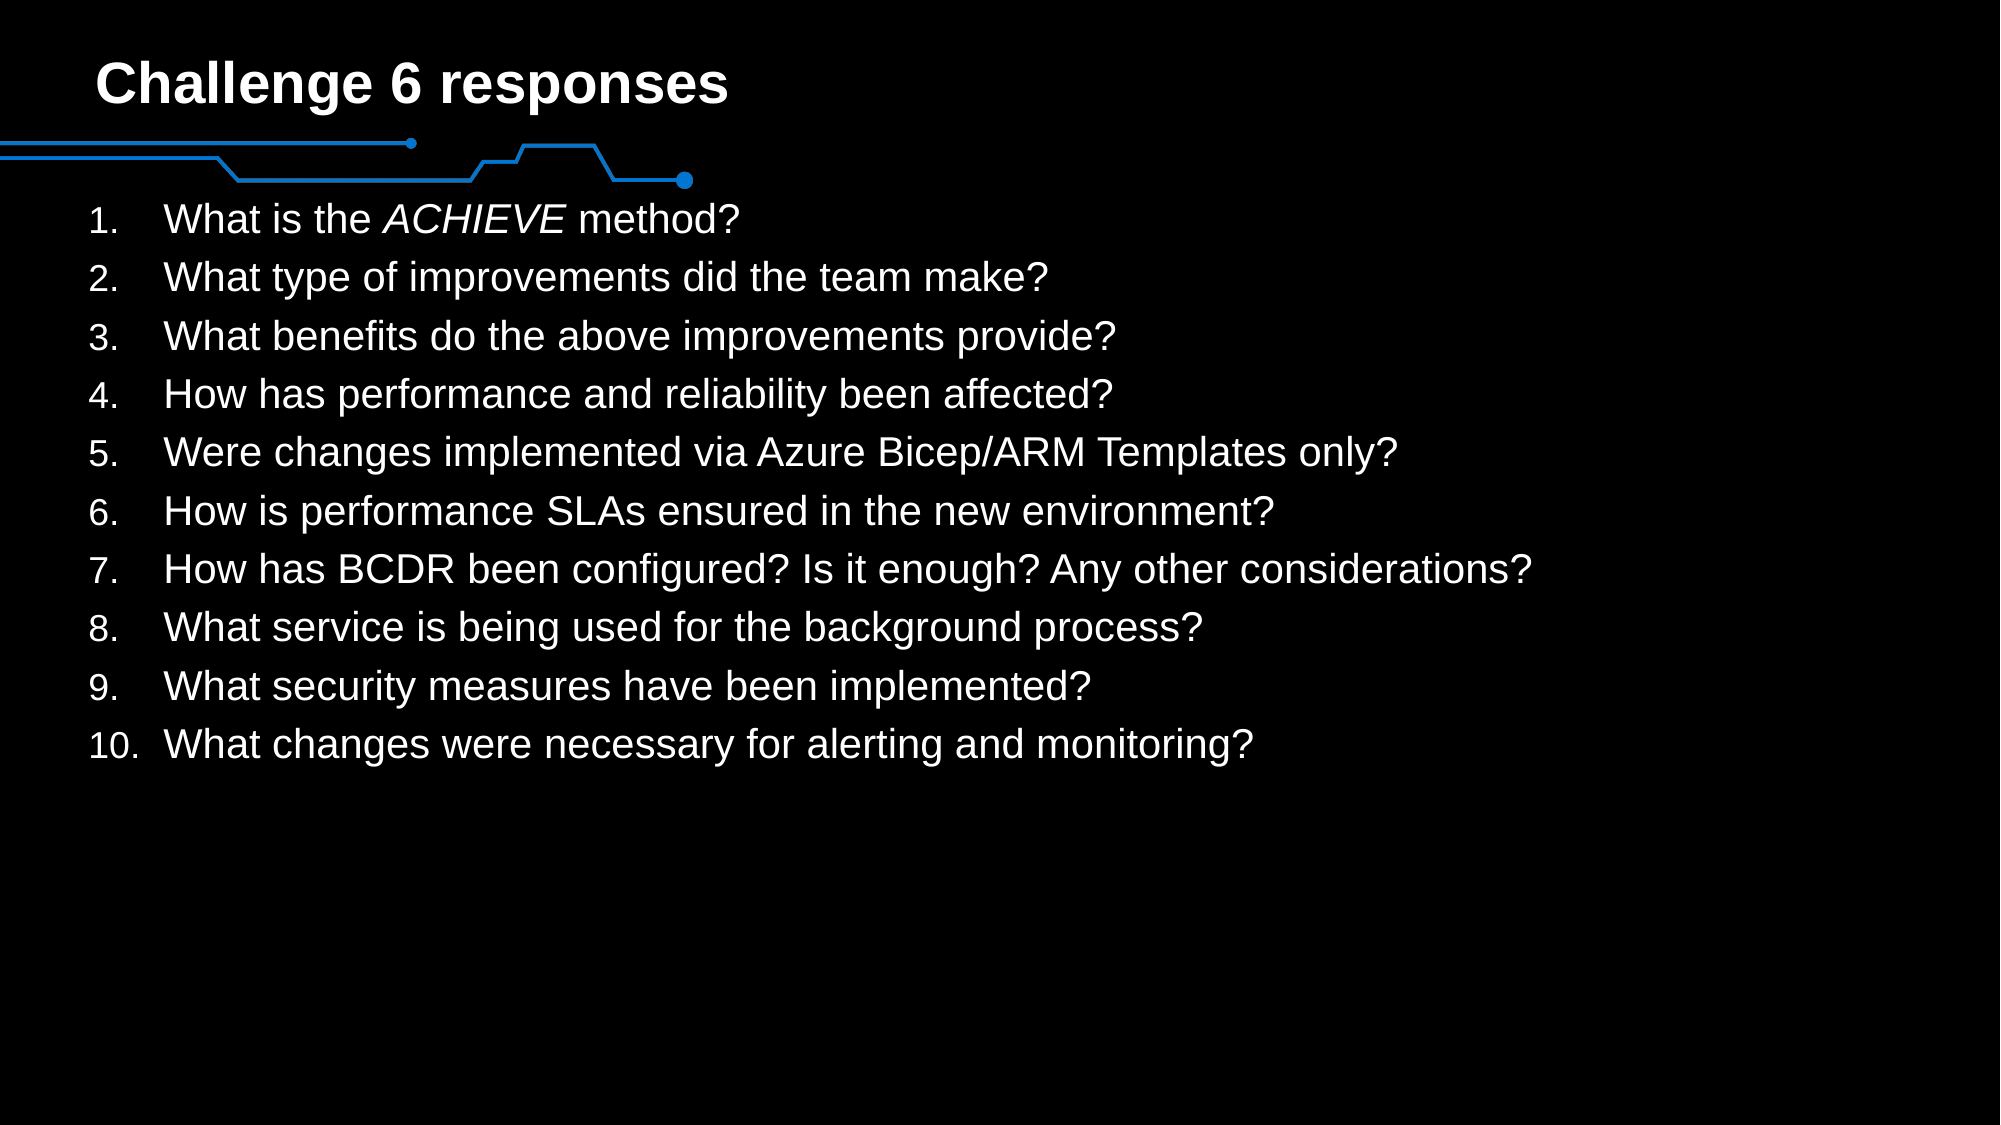

# Challenge 6 responses
What is the ACHIEVE method?
What type of improvements did the team make?
What benefits do the above improvements provide?
How has performance and reliability been affected?
Were changes implemented via Azure Bicep/ARM Templates only?
How is performance SLAs ensured in the new environment?
How has BCDR been configured? Is it enough? Any other considerations?
What service is being used for the background process?
What security measures have been implemented?
What changes were necessary for alerting and monitoring?